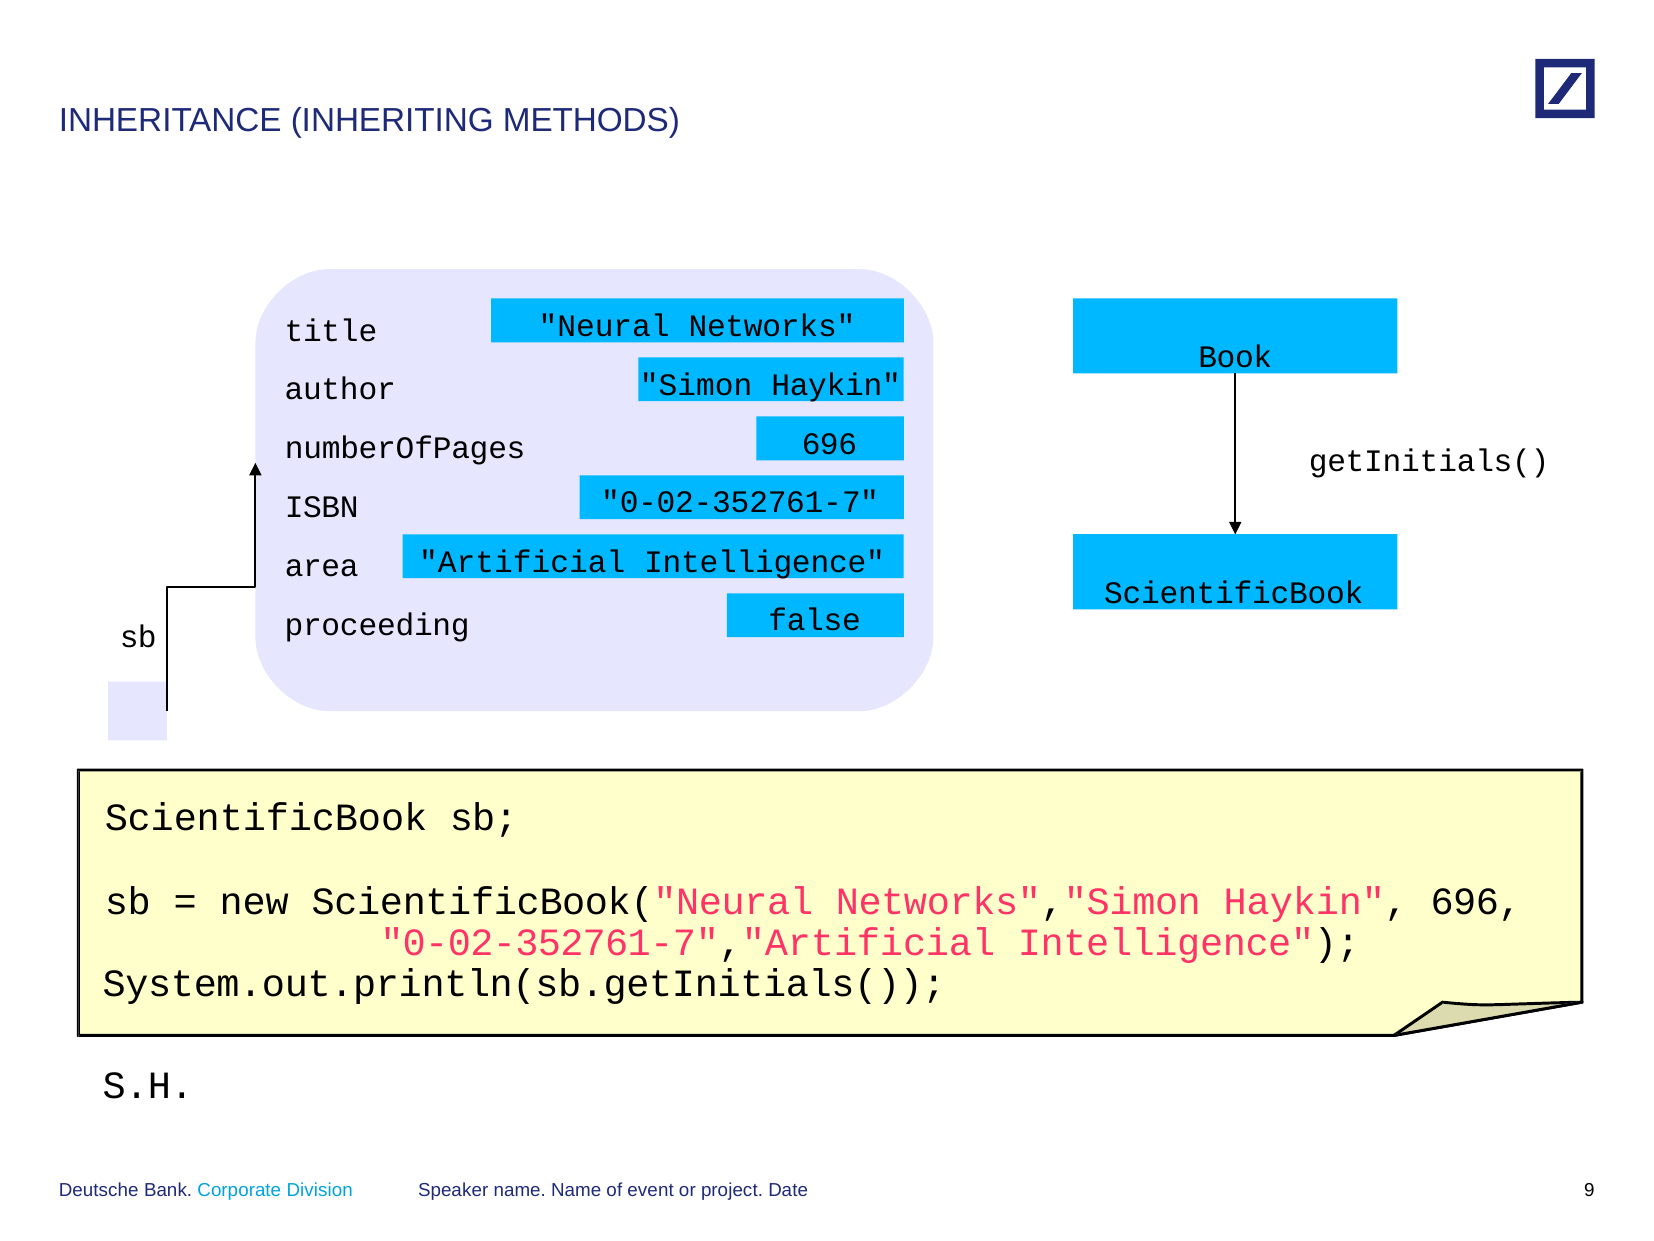

# INHERITANCE (INHERITING METHODS)

title author
"Neural Networks"

Book
"Simon Haykin"
696
numberOfPages
getInitials()
ISBN
area
"0-02-352761-7"
"Artificial Intelligence"

ScientificBook
false
proceeding
sb

ScientificBook sb;
sb = new ScientificBook("Neural Networks","Simon Haykin", 696, "0-02-352761-7","Artificial Intelligence");
System.out.println(sb.getInitials());

S.H.
Speaker name. Name of event or project. Date
9